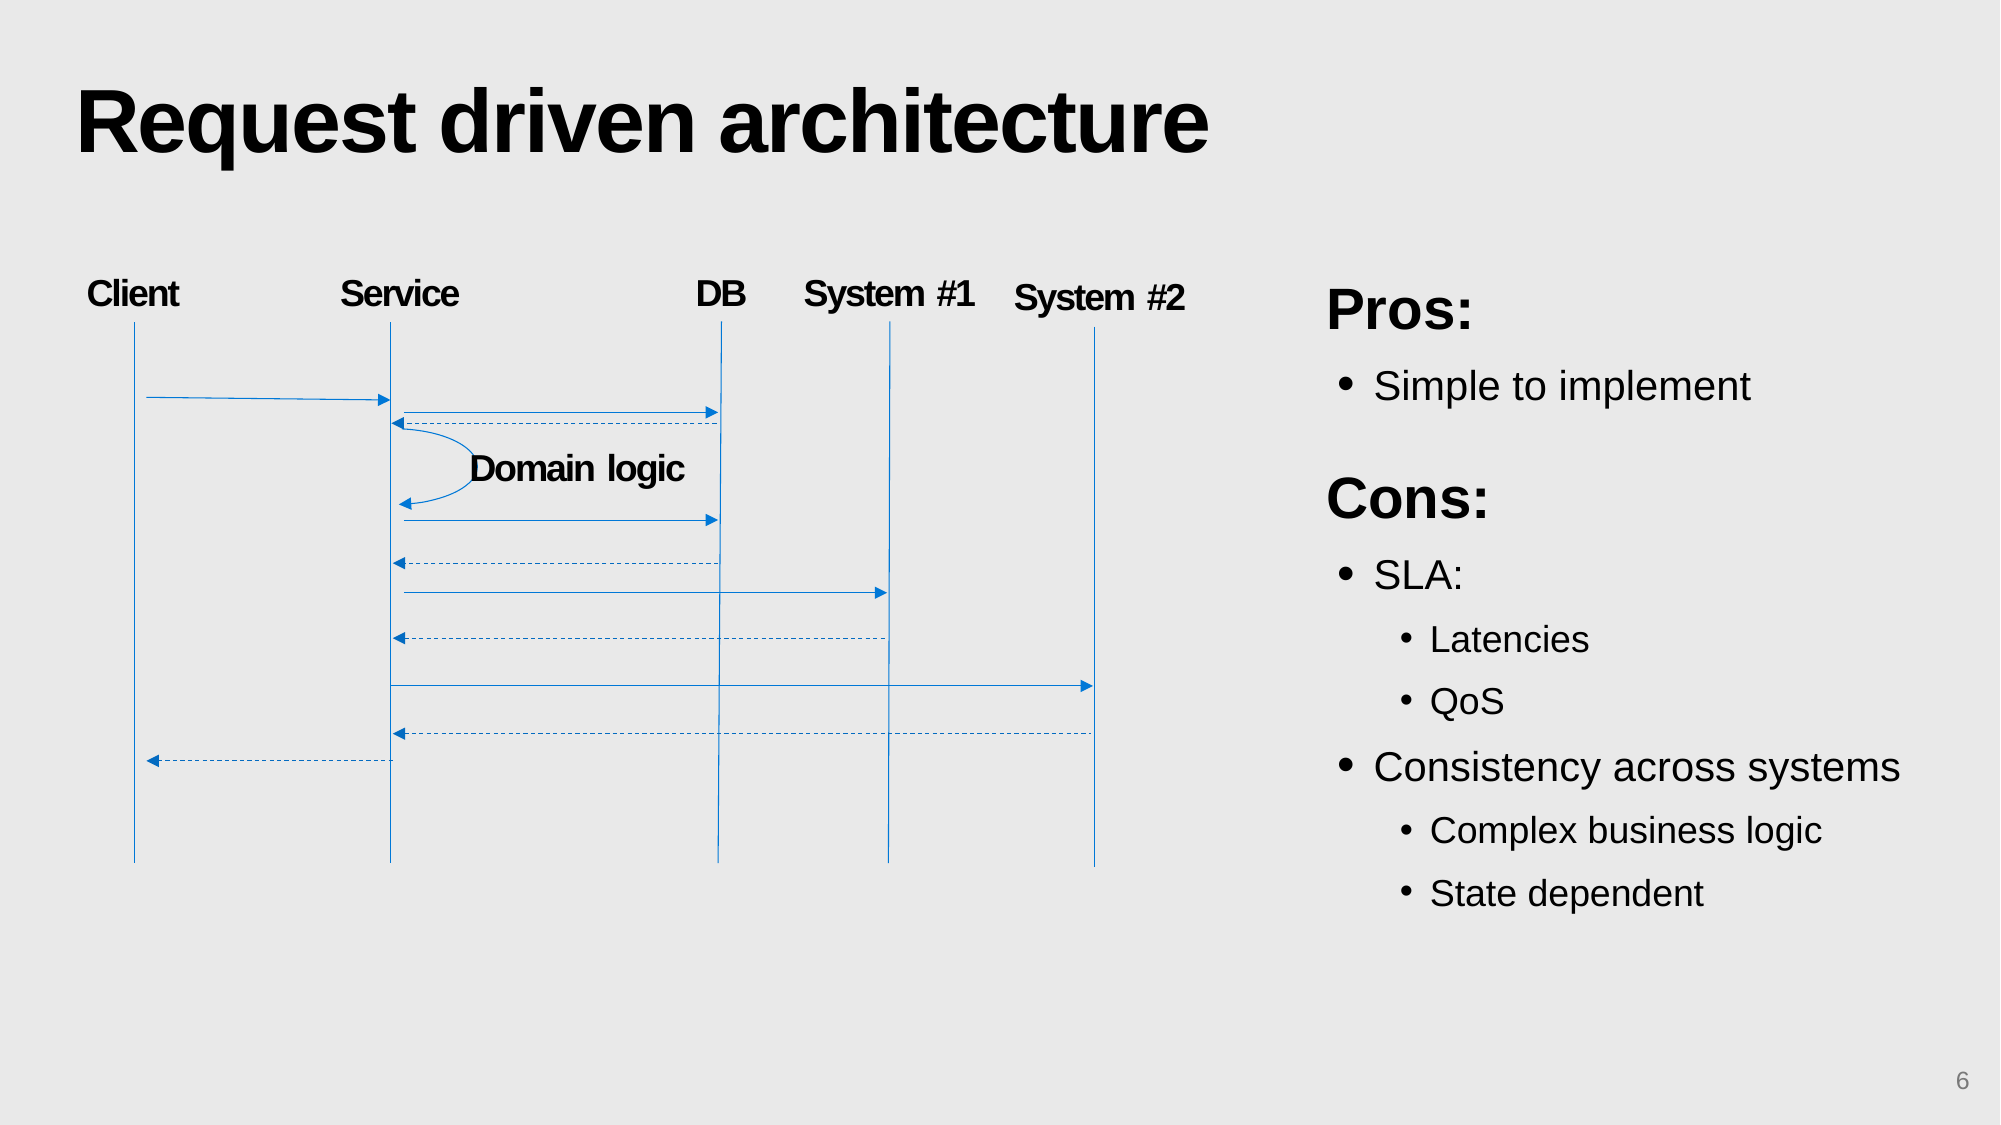

# Request driven architecture
System #1
Client
Service
DB
Pros:
Simple to implement
System #2

Domain logic
Cons:
SLA:
Latencies
QoS
Consistency across systems
Complex business logic
State dependent

6